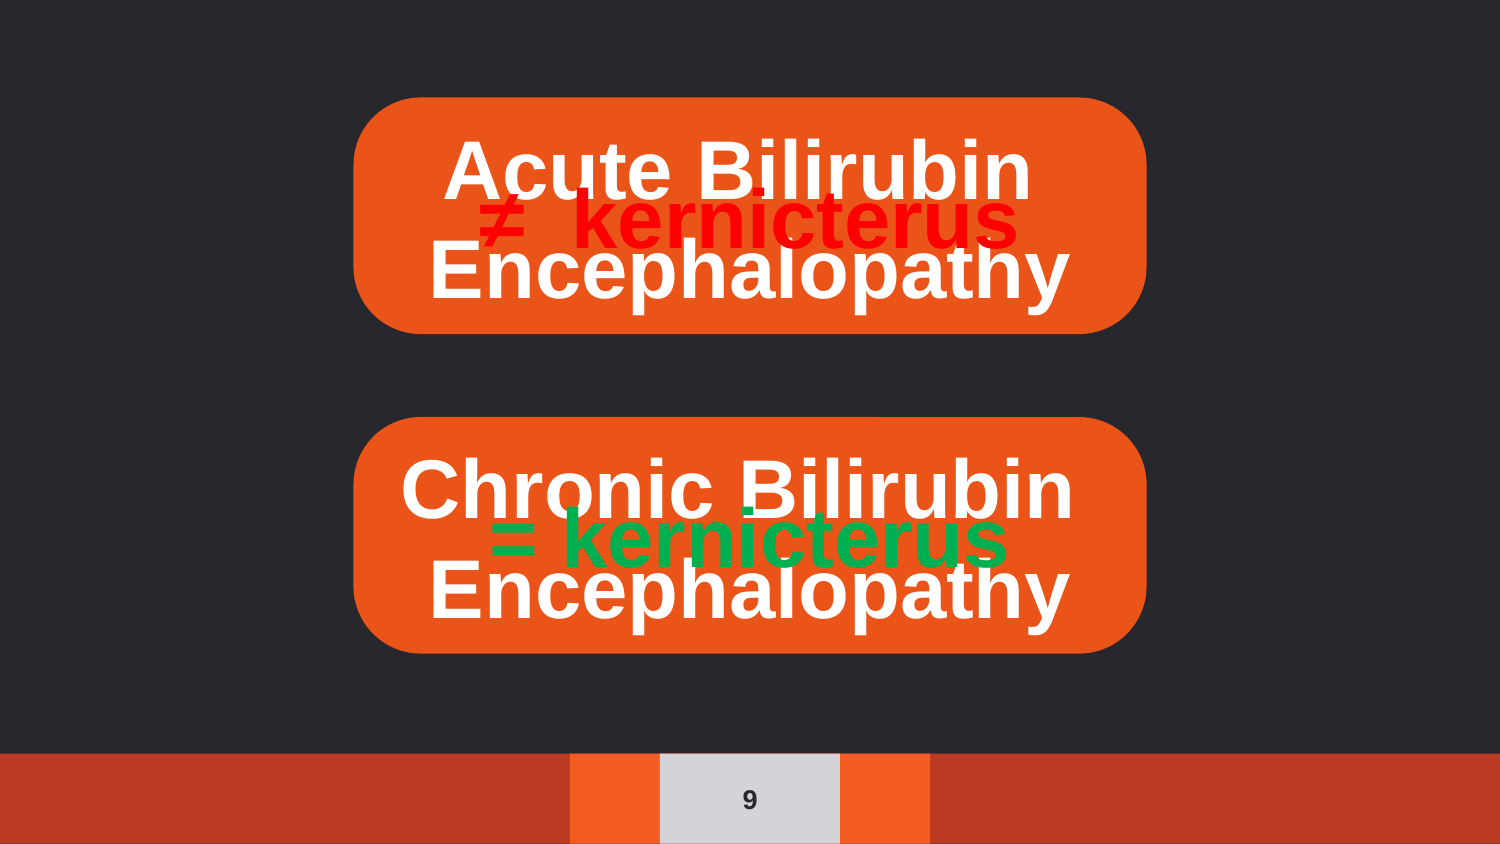

Acute Bilirubin
Encephalopathy
≠  kernicterus
Chronic Bilirubin
Encephalopathy
= kernicterus
9